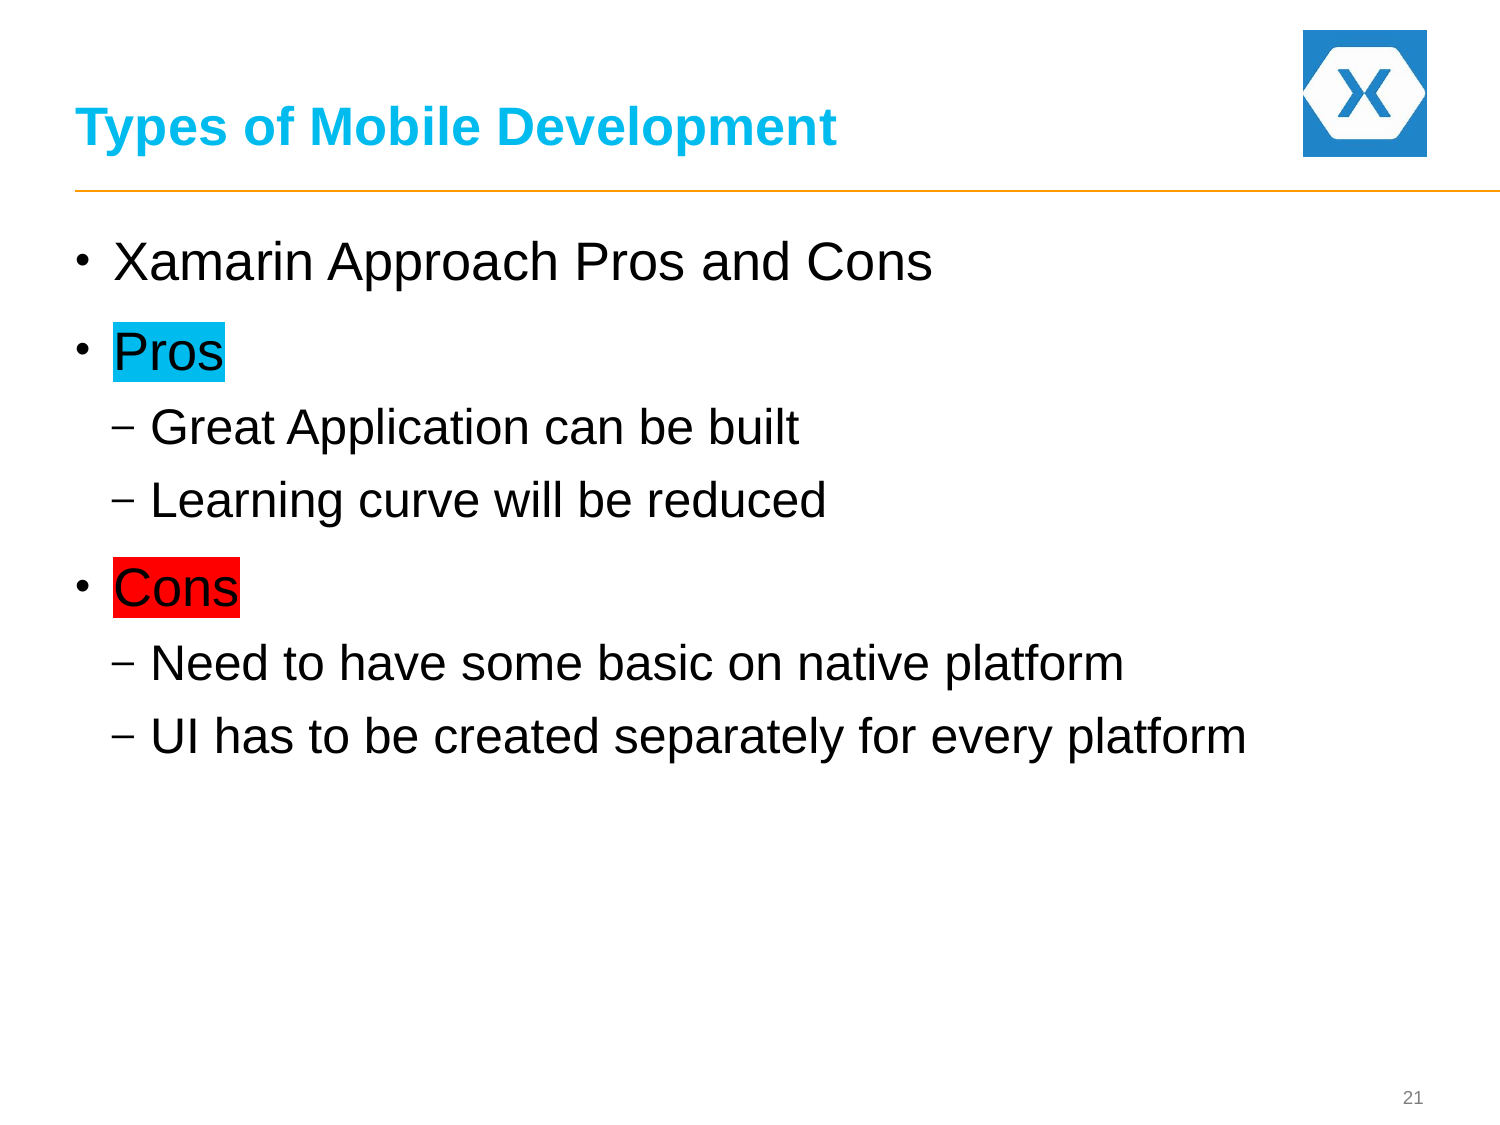

# Types of Mobile Development
Xamarin Approach Pros and Cons
Pros
Great Application can be built
Learning curve will be reduced
Cons
Need to have some basic on native platform
UI has to be created separately for every platform